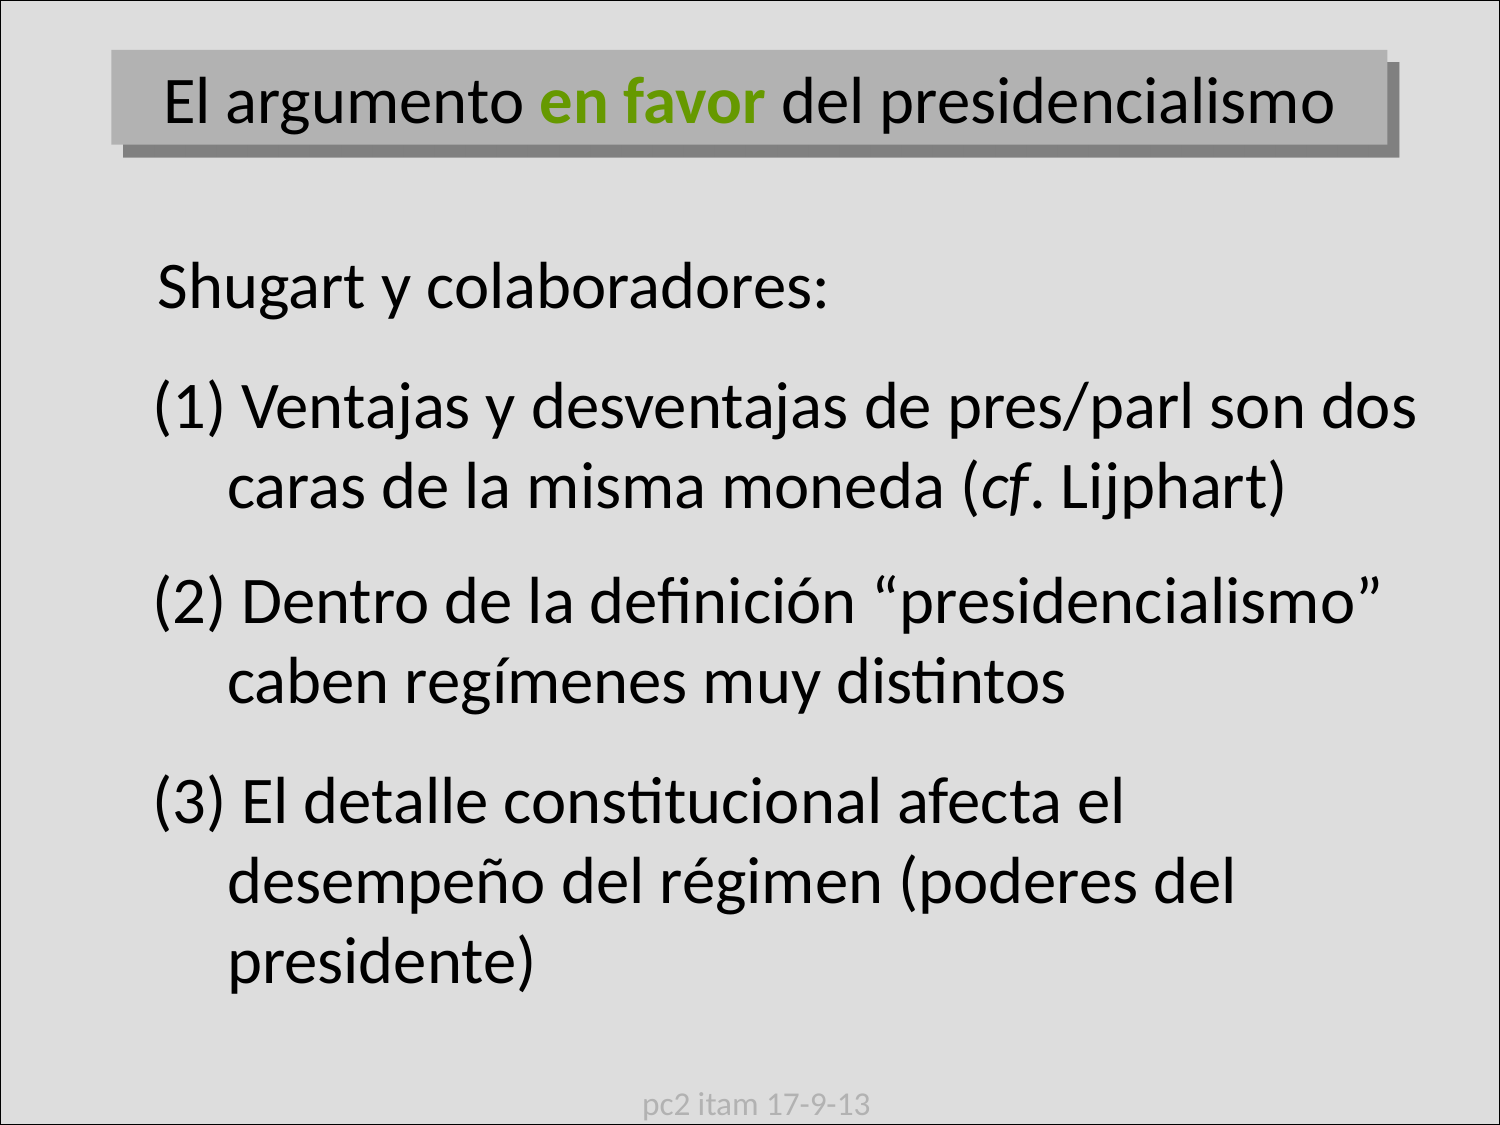

El argumento en favor del presidencialismo
Shugart y colaboradores:
(1) Ventajas y desventajas de pres/parl son dos caras de la misma moneda (cf. Lijphart)
(2) Dentro de la definición “presidencialismo” caben regímenes muy distintos
(3) El detalle constitucional afecta el desempeño del régimen (poderes del presidente)